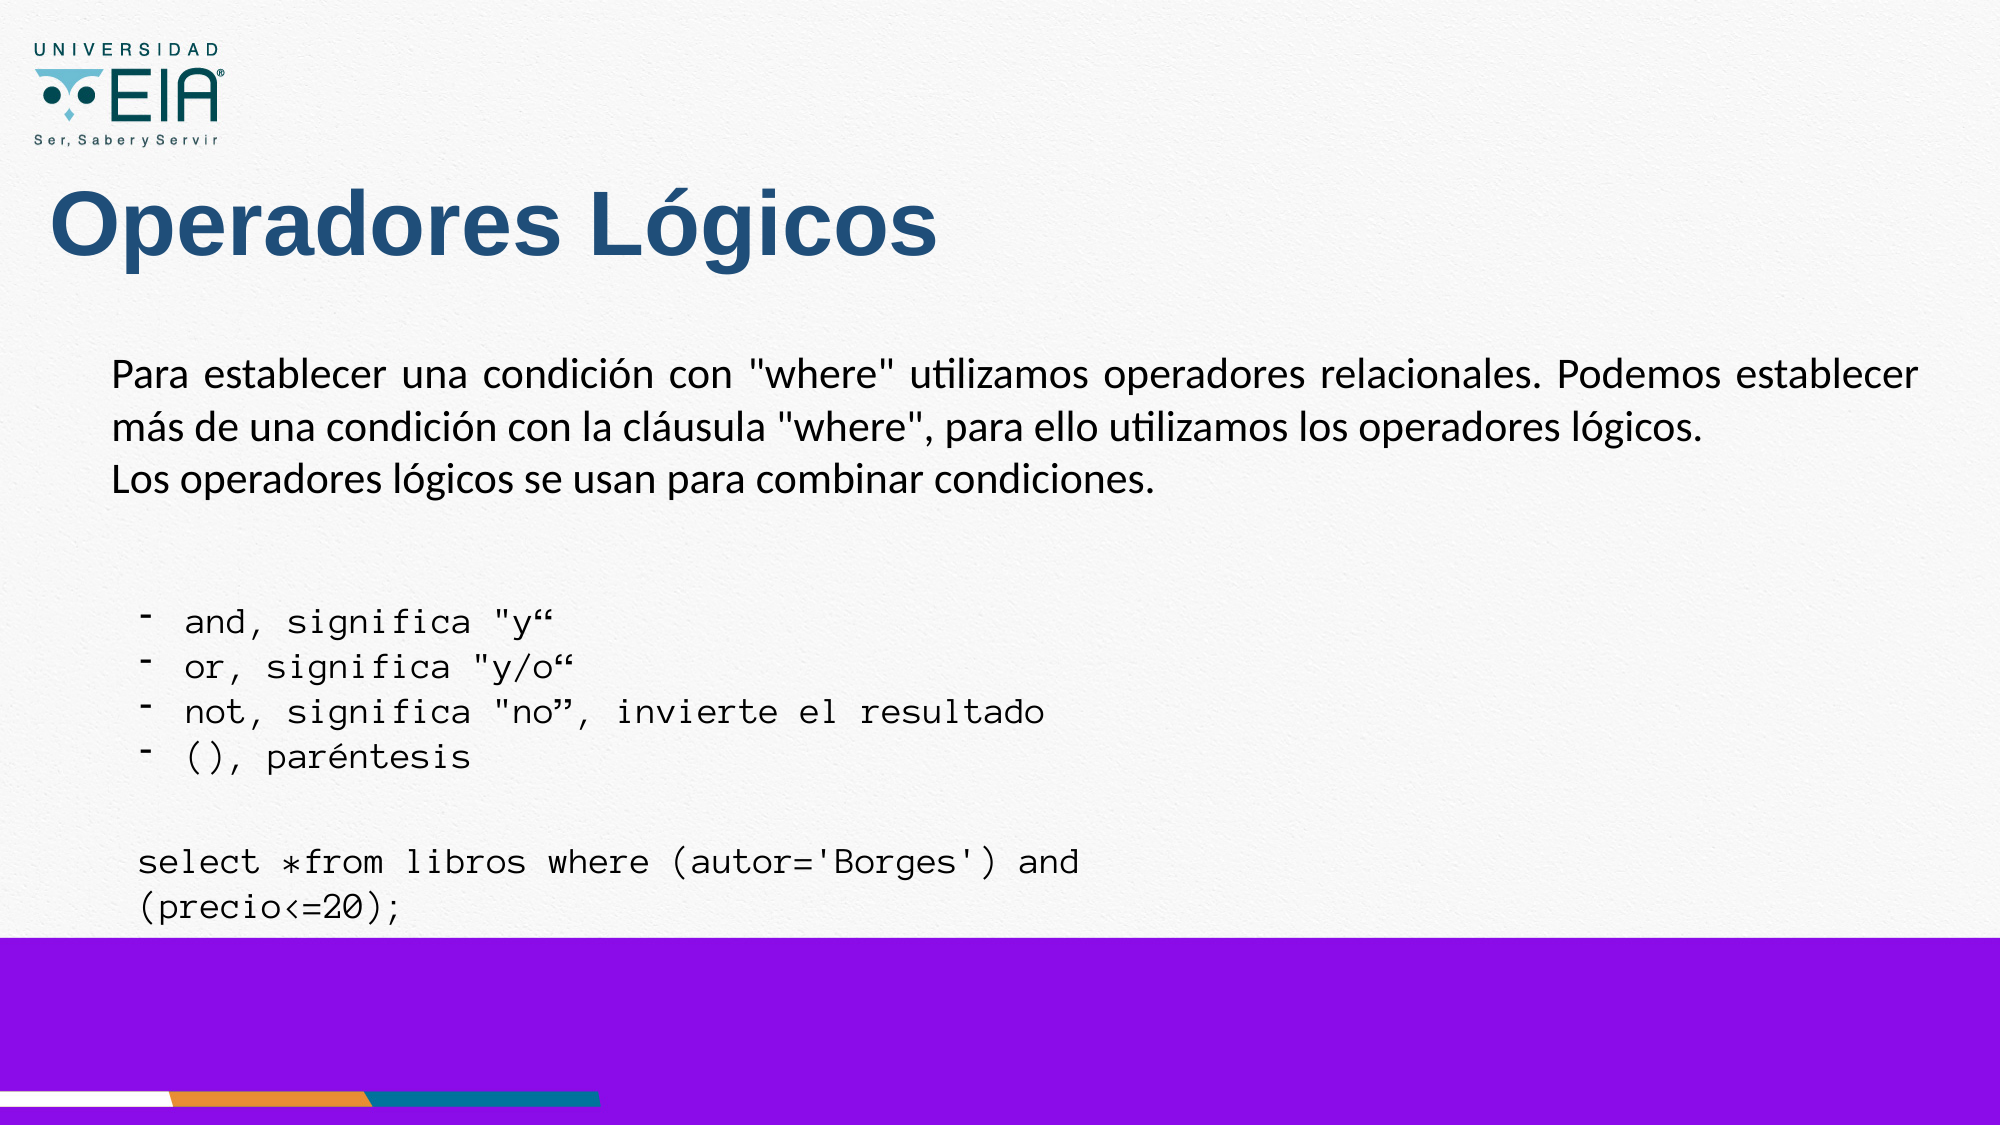

# Operadores Lógicos
Para establecer una condición con "where" utilizamos operadores relacionales. Podemos establecer más de una condición con la cláusula "where", para ello utilizamos los operadores lógicos.
Los operadores lógicos se usan para combinar condiciones.

and, significa "y“
or, significa "y/o“
not, significa "no”, invierte el resultado
(), paréntesis

select *from libros where (autor='Borges') and (precio<=20);